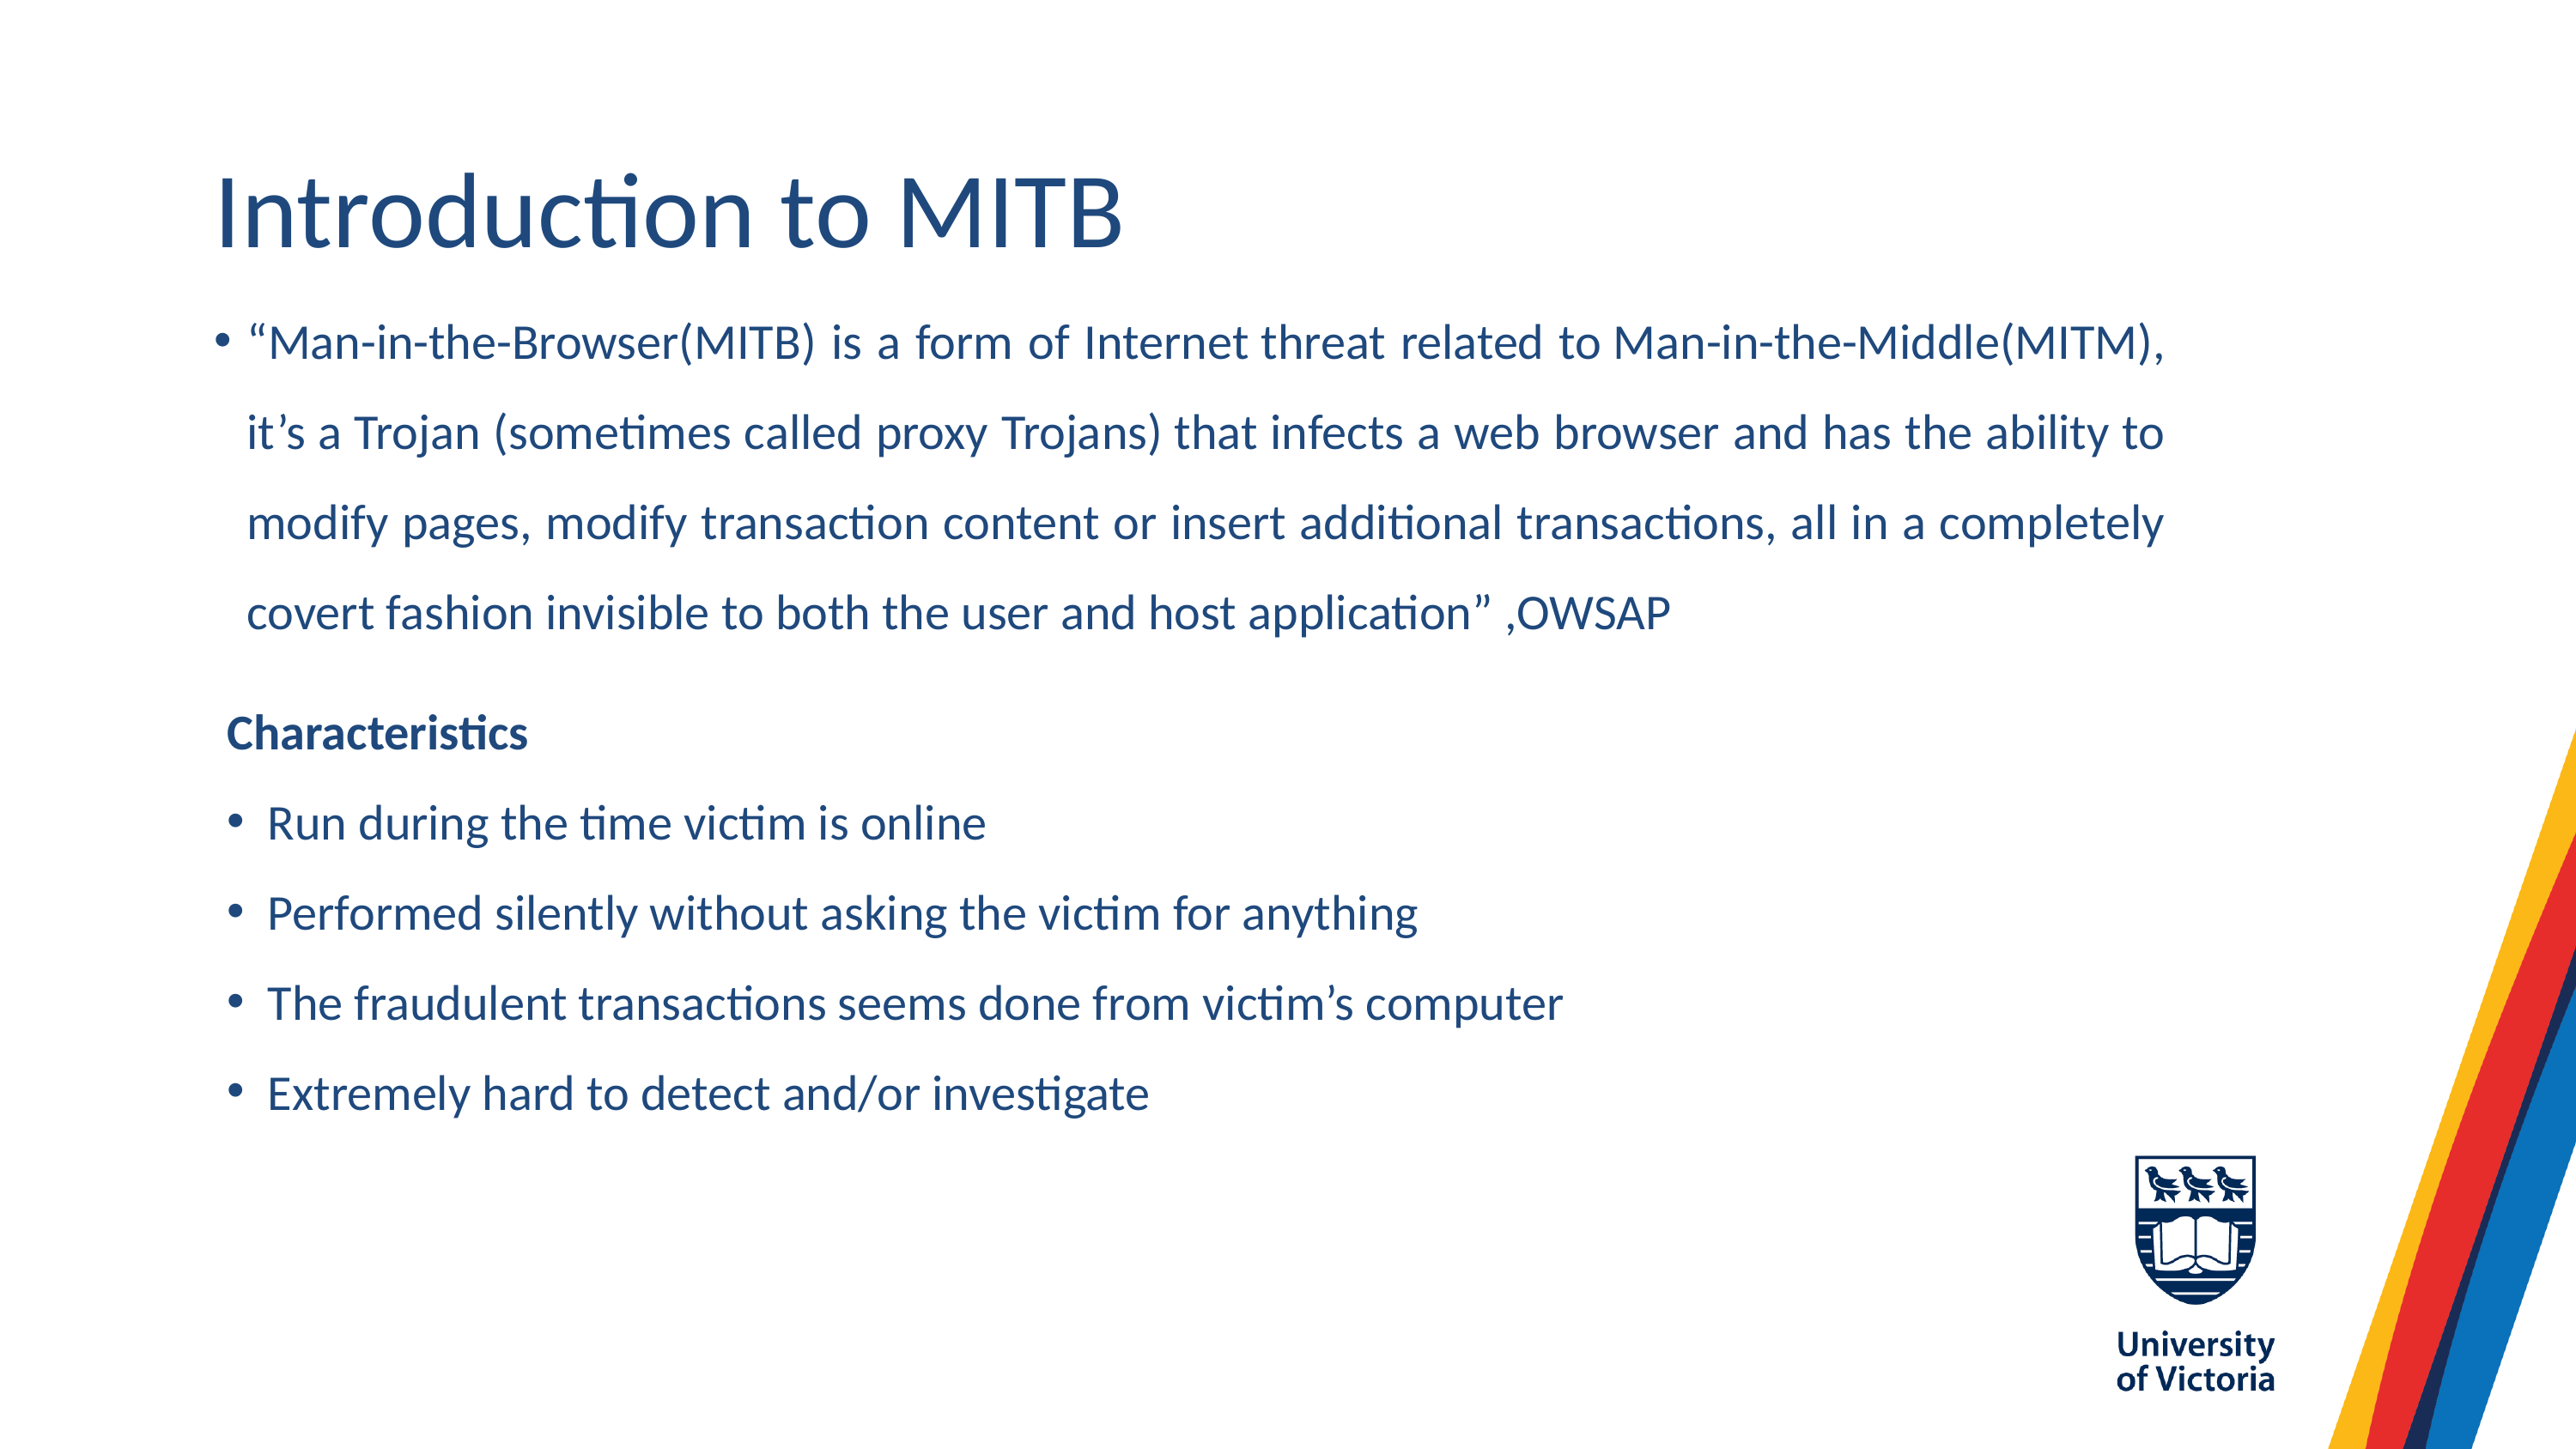

Introduction to MITB
“Man-in-the-Browser(MITB) is a form of Internet threat related to Man-in-the-Middle(MITM), it’s a Trojan (sometimes called proxy Trojans) that infects a web browser and has the ability to modify pages, modify transaction content or insert additional transactions, all in a completely covert fashion invisible to both the user and host application” ,OWSAP

Characteristics
Run during the time victim is online
Performed silently without asking the victim for anything
The fraudulent transactions seems done from victim’s computer
Extremely hard to detect and/or investigate